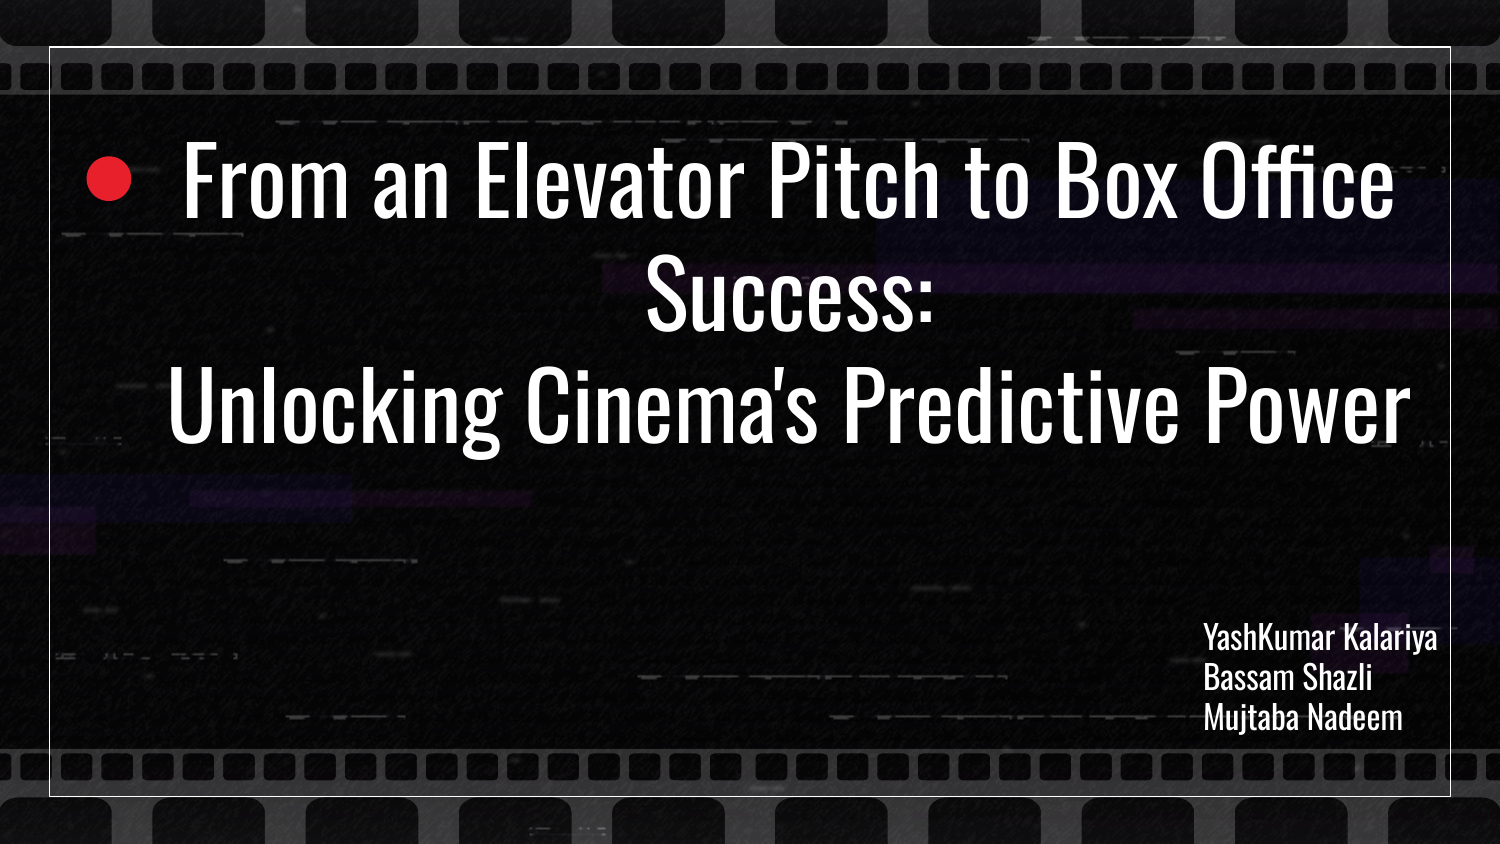

# From an Elevator Pitch to Box Office Success: Unlocking Cinema's Predictive Power

YashKumar Kalariya
Bassam Shazli
Mujtaba Nadeem